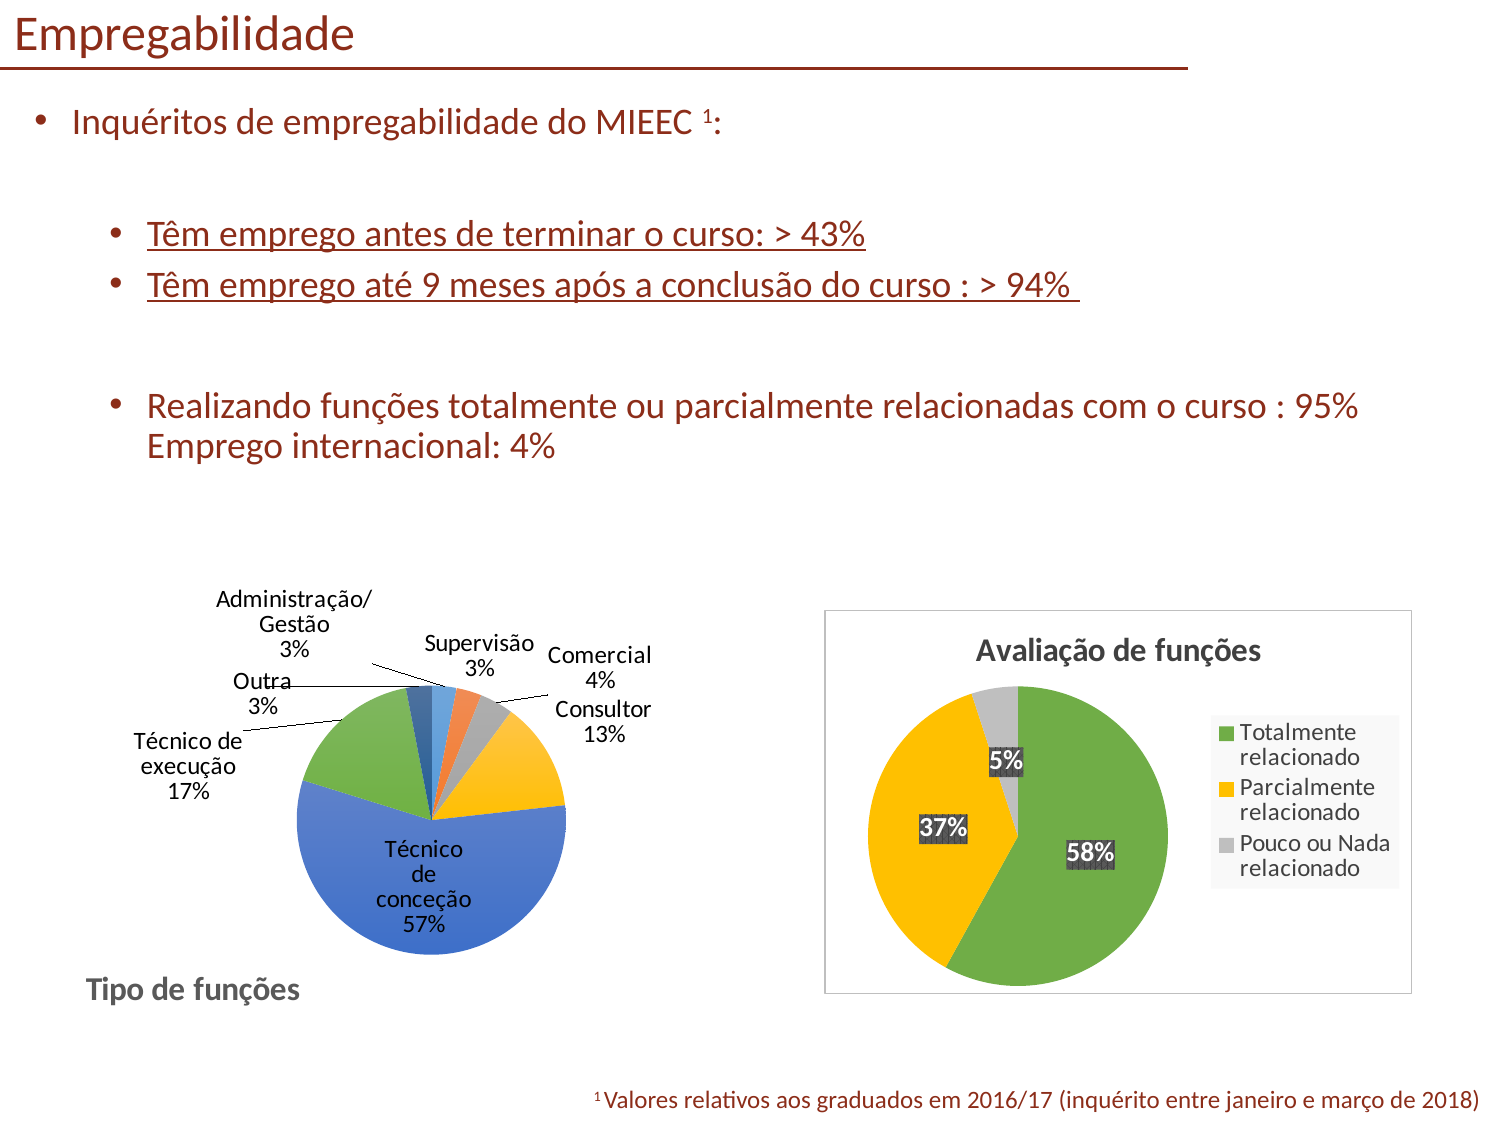

# Empregabilidade
Inquéritos de empregabilidade do MIEEC 1:

Têm emprego antes de terminar o curso: > 43%
Têm emprego até 9 meses após a conclusão do curso : > 94%

Realizando funções totalmente ou parcialmente relacionadas com o curso : 95% Emprego internacional: 4%

### Chart: Tipo de funções

| Category | Tipo de emprego |
|---|---|
| Administração/Gestão | 3.0 |
| Supervisão | 3.0 |
| Comercial | 4.0 |
| Consultor | 13.0 |
| Técnico de conceção | 56.0 |
| Técnico de execução | 17.0 |
| Outra | 3.0 |

### Chart: Avaliação de funções

| Category | Avaliação de funções |
|---|---|
| Totalmente relacionado | 58.0 |
| Parcialmente relacionado | 37.0 |
| Pouco ou Nada relacionado | 5.0 |
1 Valores relativos aos graduados em 2016/17 (inquérito entre janeiro e março de 2018)